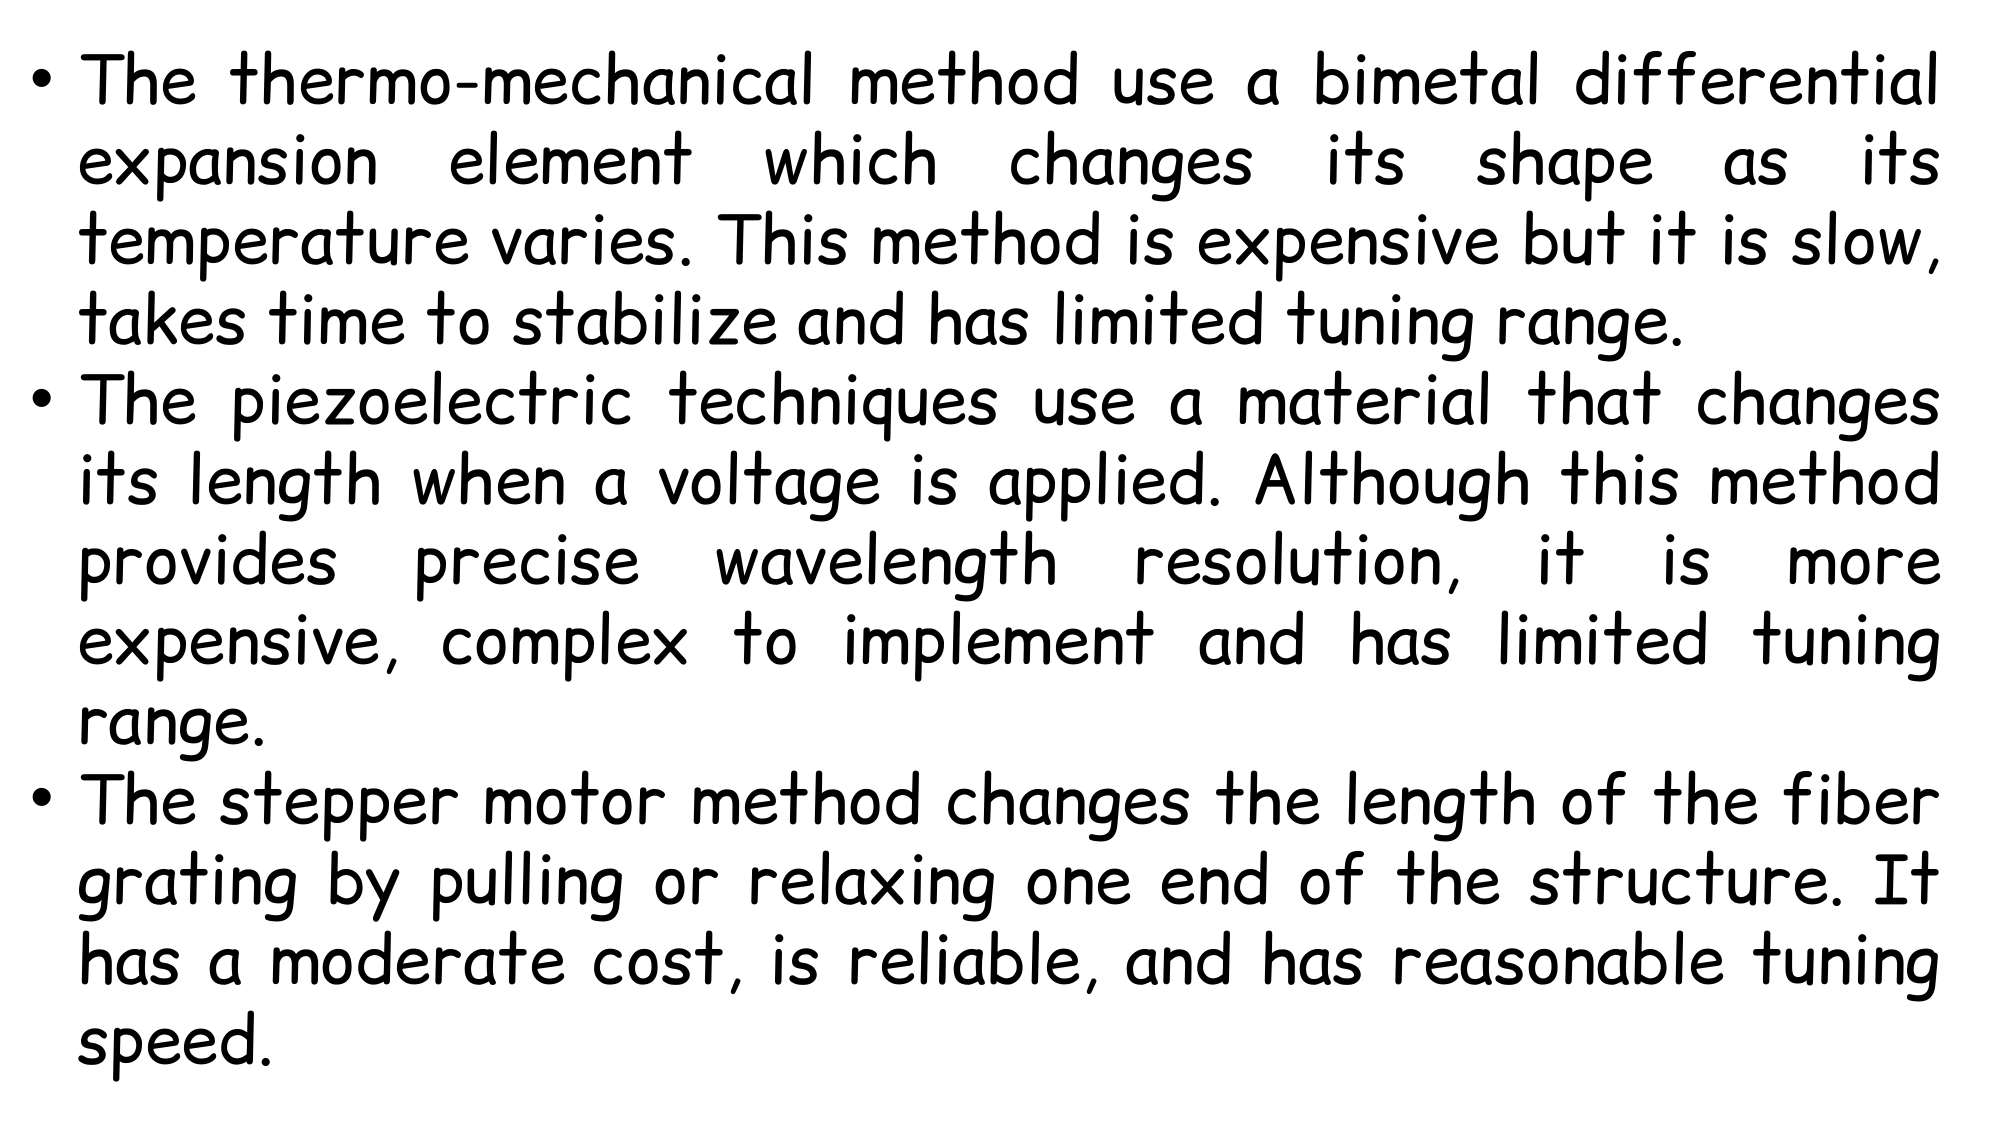

The thermo-mechanical method use a bimetal differential expansion element which changes its shape as its temperature varies. This method is expensive but it is slow, takes time to stabilize and has limited tuning range.
The piezoelectric techniques use a material that changes its length when a voltage is applied. Although this method provides precise wavelength resolution, it is more expensive, complex to implement and has limited tuning range.
The stepper motor method changes the length of the fiber grating by pulling or relaxing one end of the structure. It has a moderate cost, is reliable, and has reasonable tuning speed.